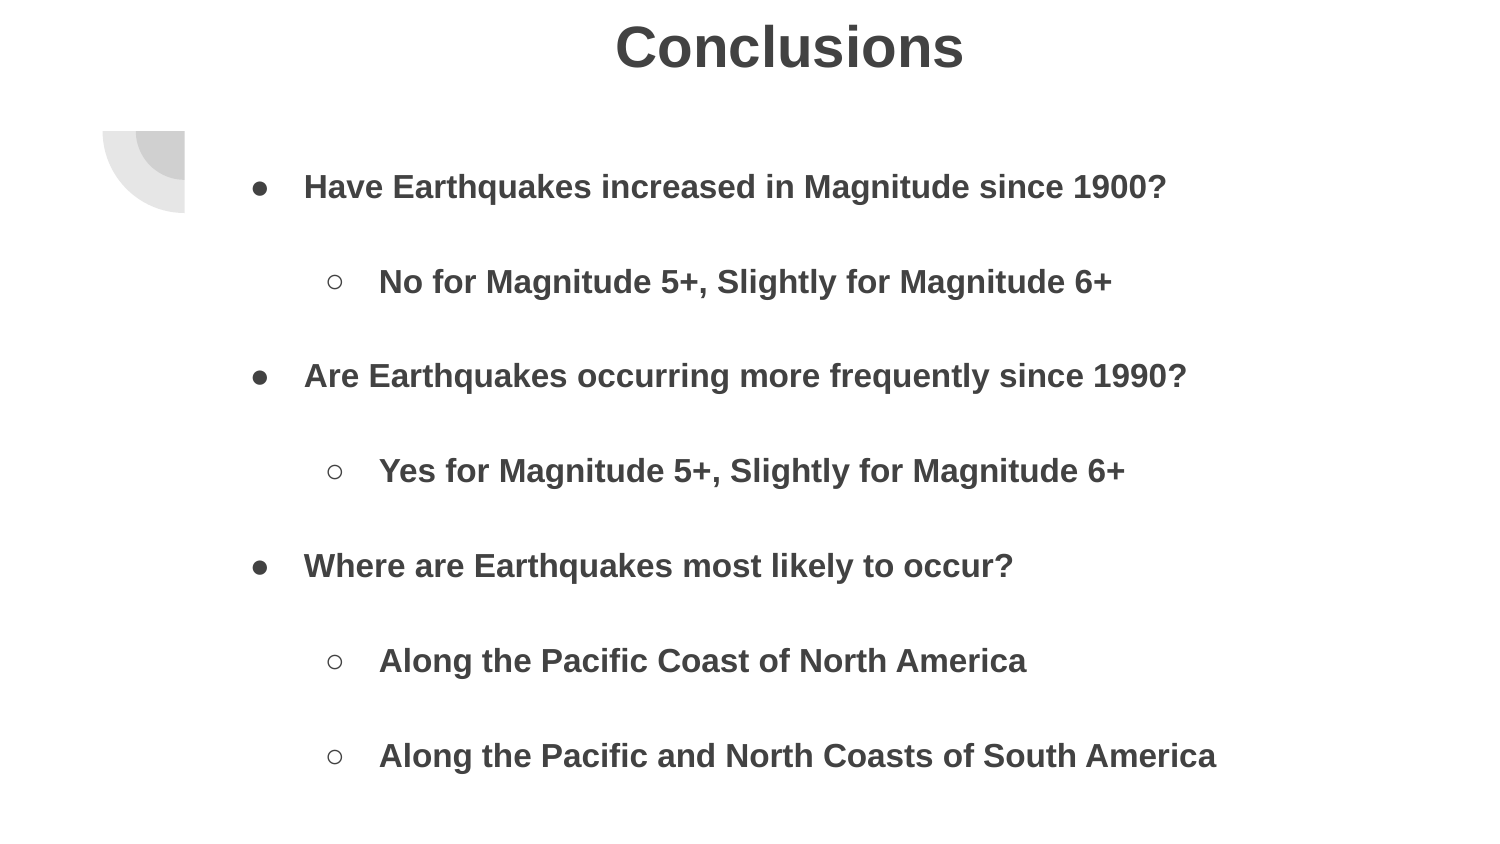

# Conclusions
Have Earthquakes increased in Magnitude since 1900?
No for Magnitude 5+, Slightly for Magnitude 6+
Are Earthquakes occurring more frequently since 1990?
Yes for Magnitude 5+, Slightly for Magnitude 6+
Where are Earthquakes most likely to occur?
Along the Pacific Coast of North America
Along the Pacific and North Coasts of South America